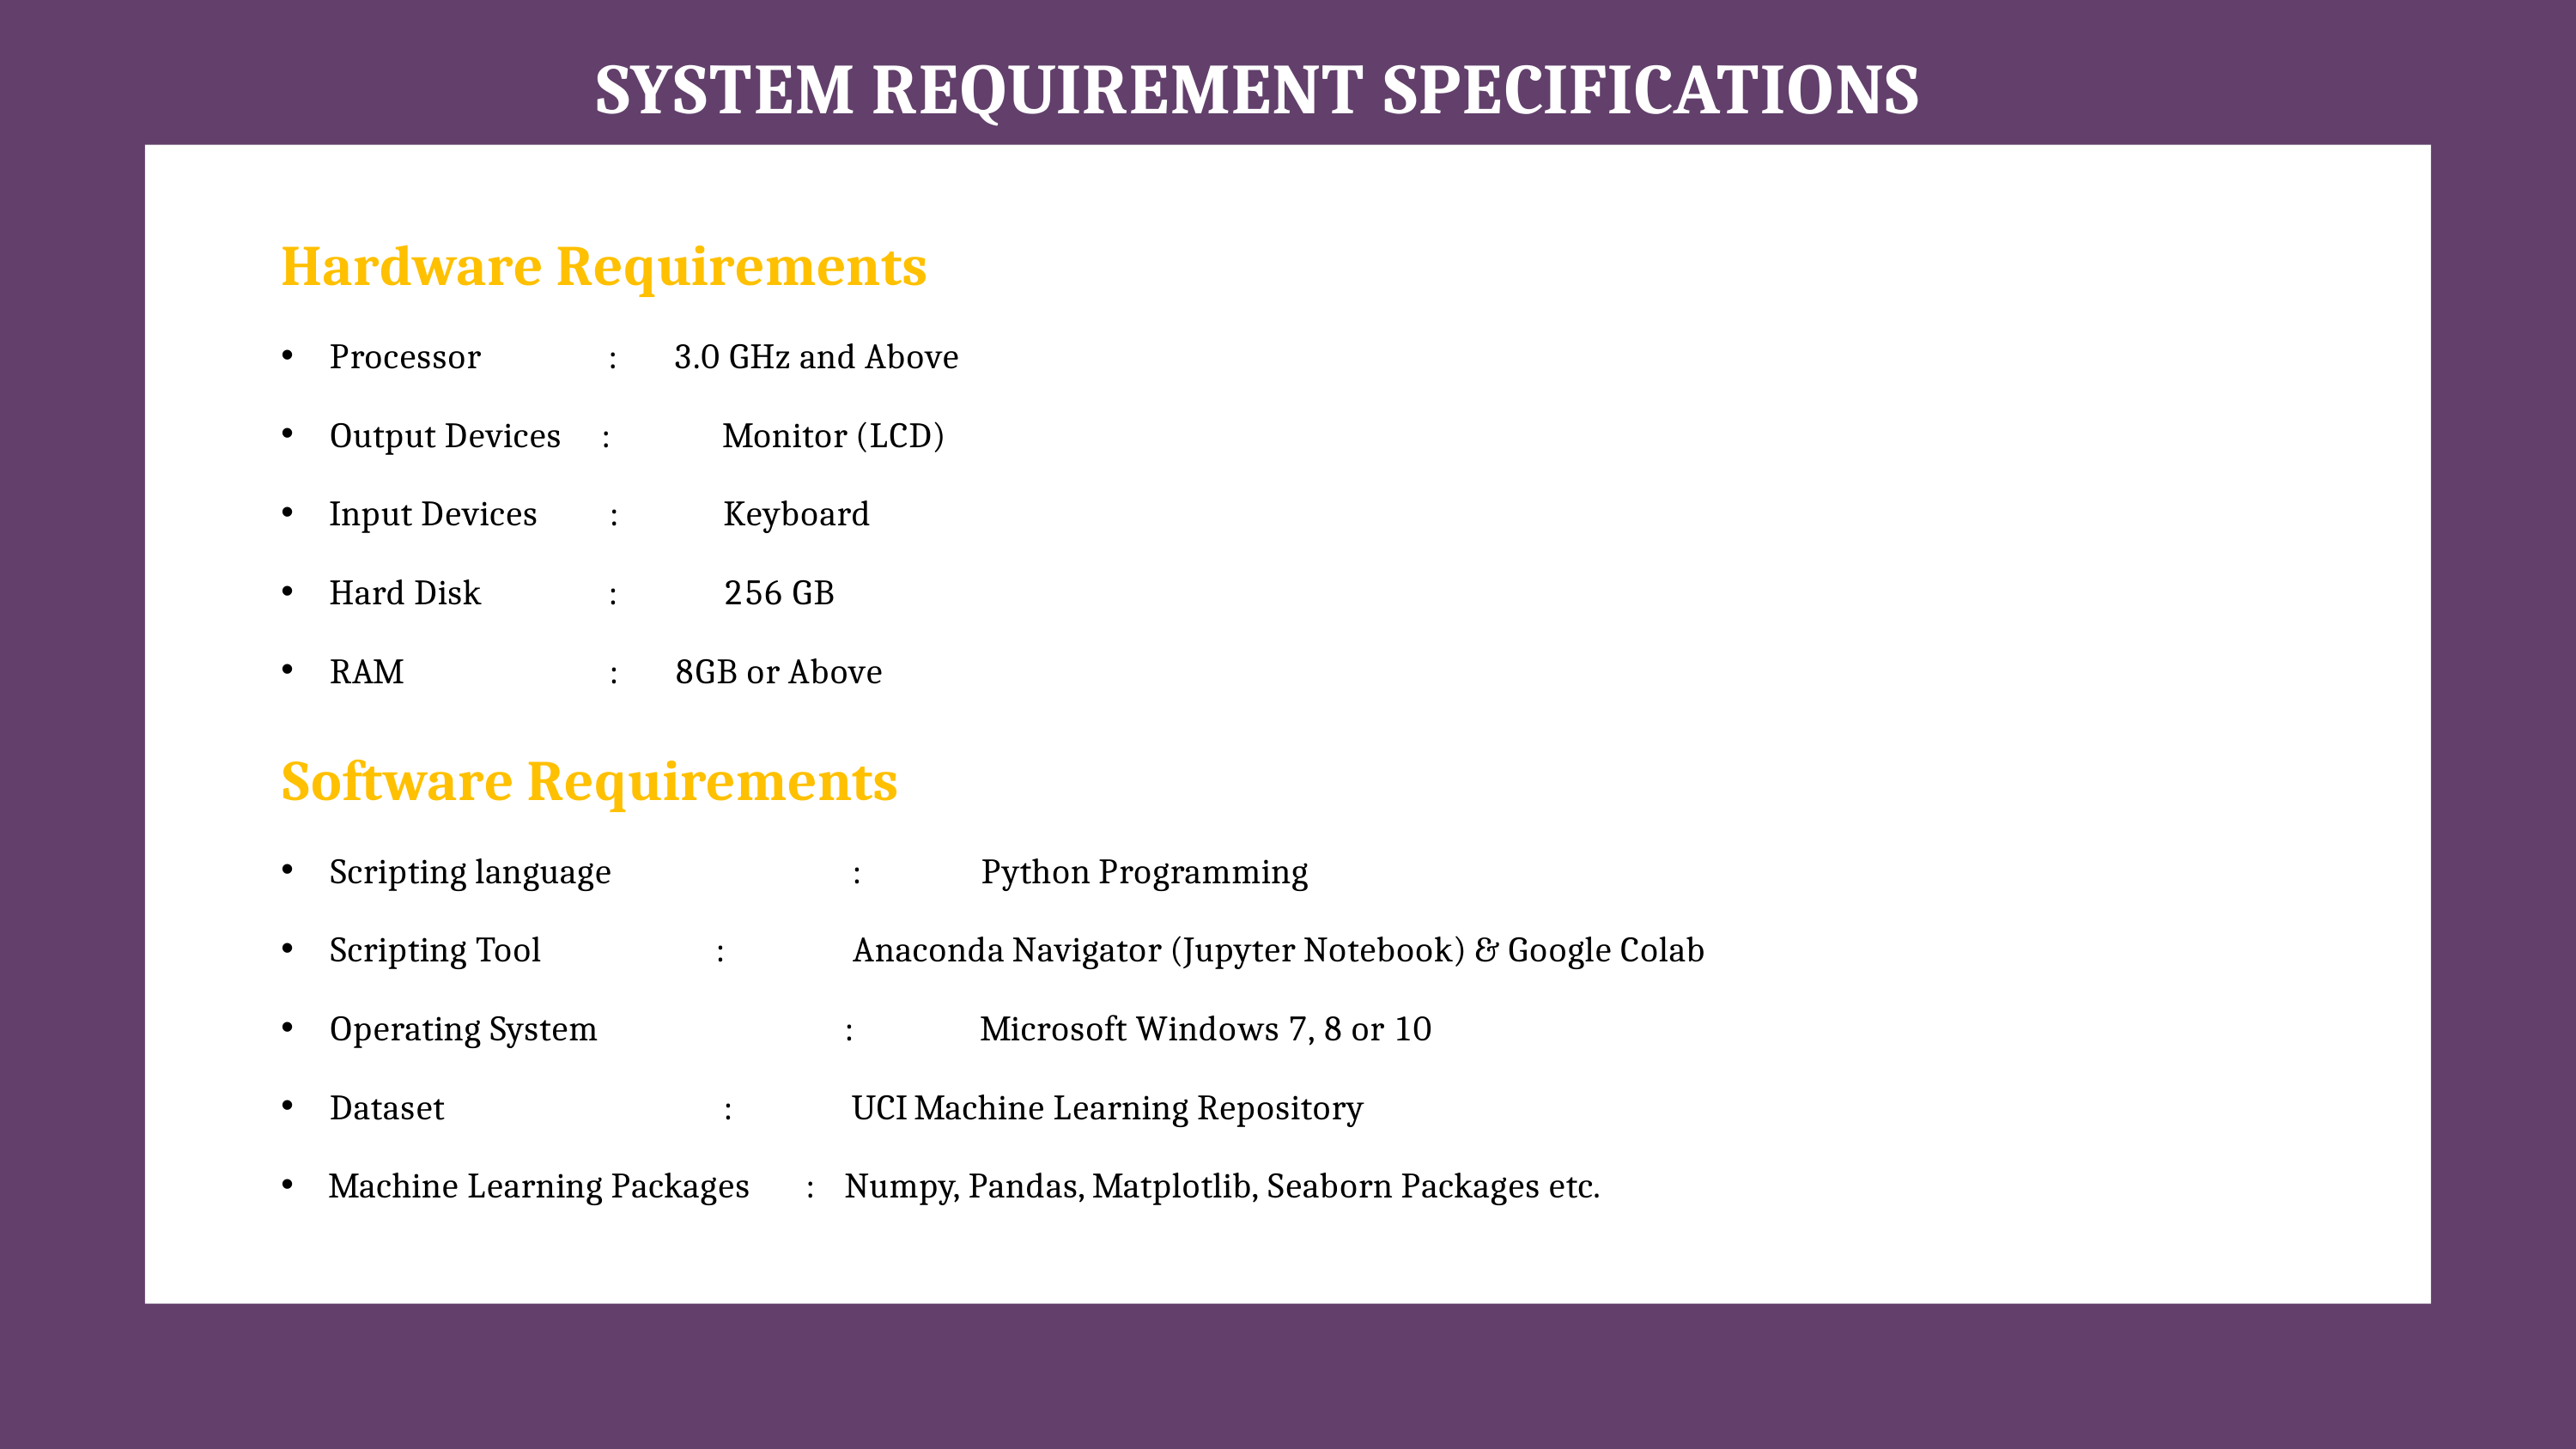

SYSTEM REQUIREMENT SPECIFICATIONS

Hardware Requirements
Processor                :       3.0 GHz and Above
Output Devices     :	 Monitor (LCD)
Input Devices         : 	 Keyboard
Hard Disk                :	 256 GB
RAM                          :       8GB or Above
Software Requirements
Scripting language 		 : 	 Python Programming
Scripting Tool		: 	 Anaconda Navigator (Jupyter Notebook) & Google Colab
Operating System		: 	 Microsoft Windows 7, 8 or 10
Dataset	                   	 :	 UCI Machine Learning Repository
Machine Learning Packages       : 	Numpy, Pandas, Matplotlib, Seaborn Packages etc.